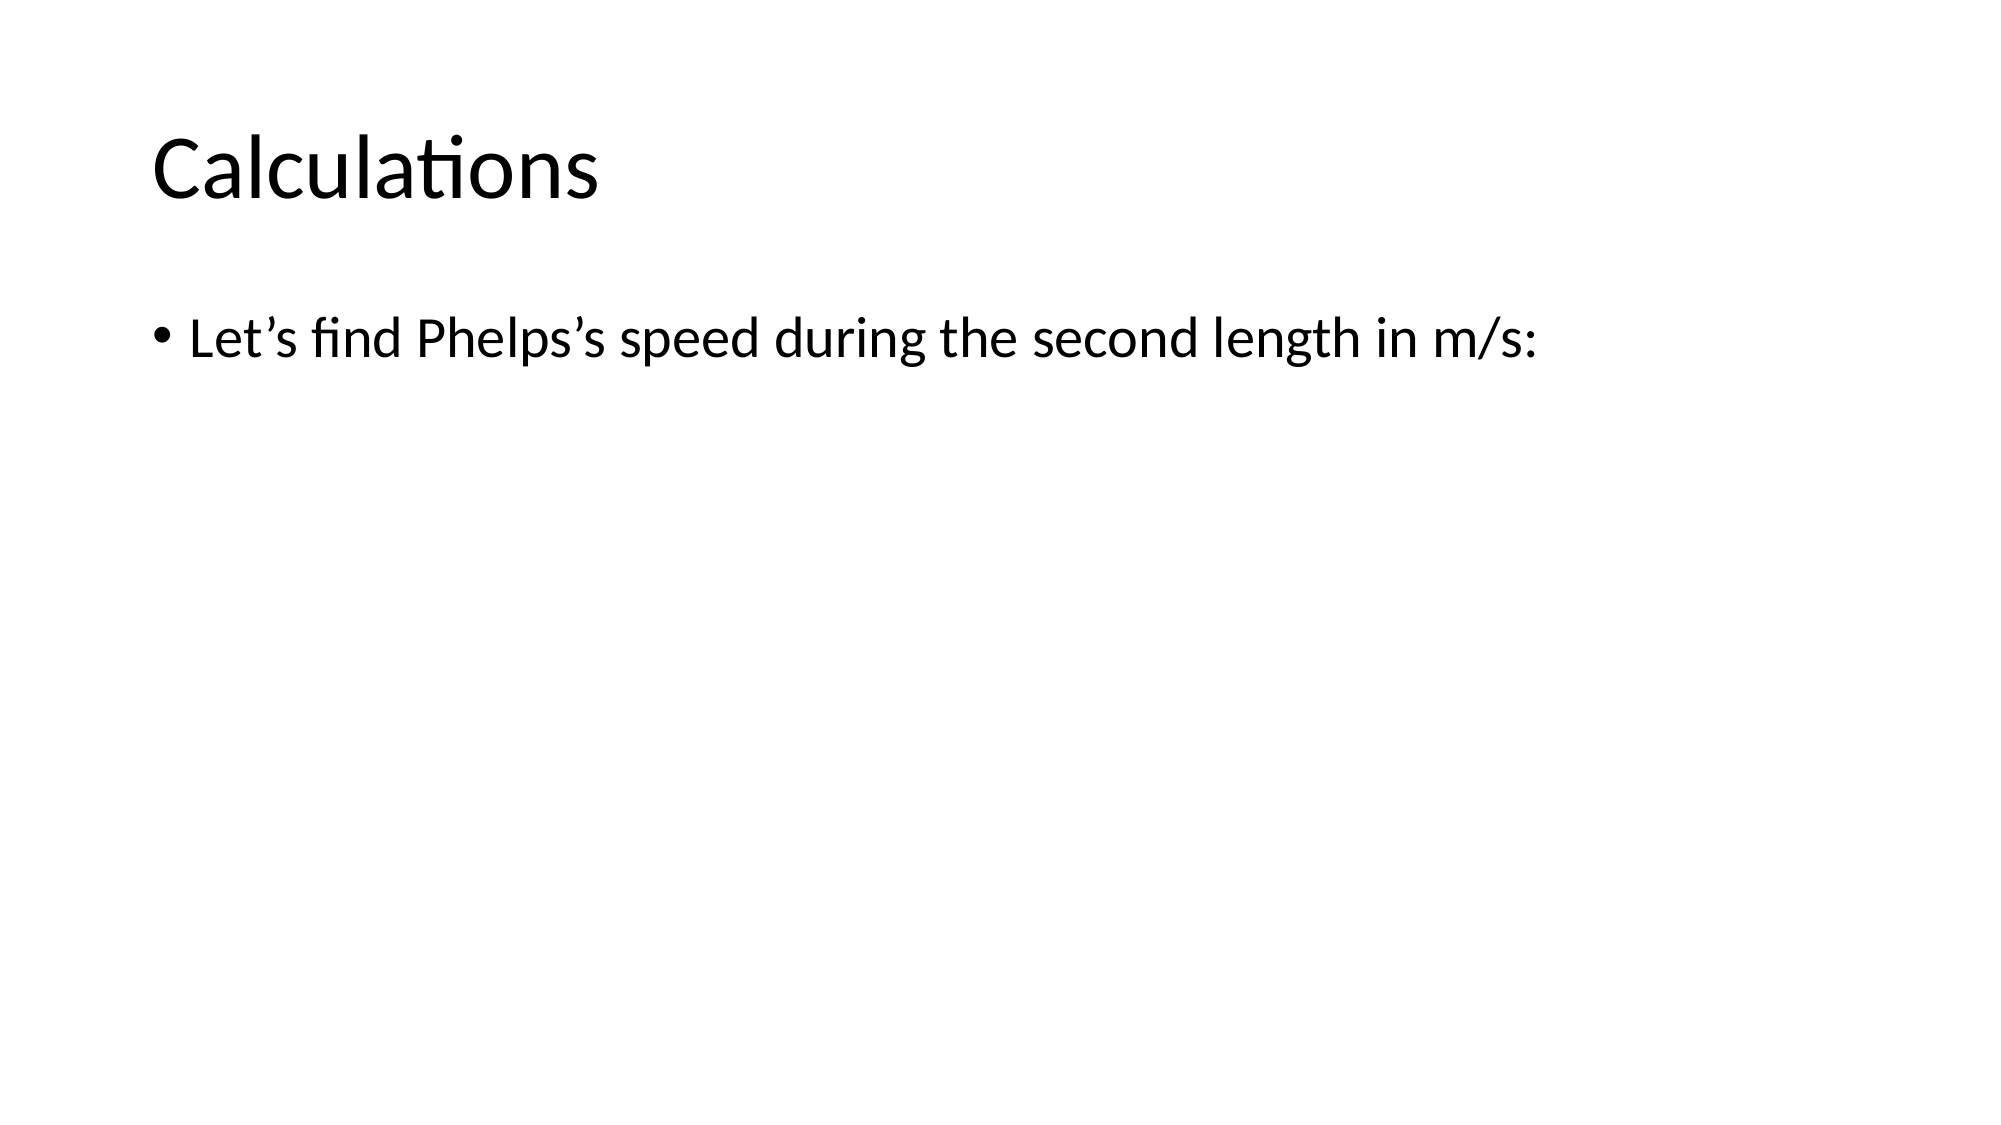

# Calculations
Let’s find Phelps’s speed during the second length in m/s: